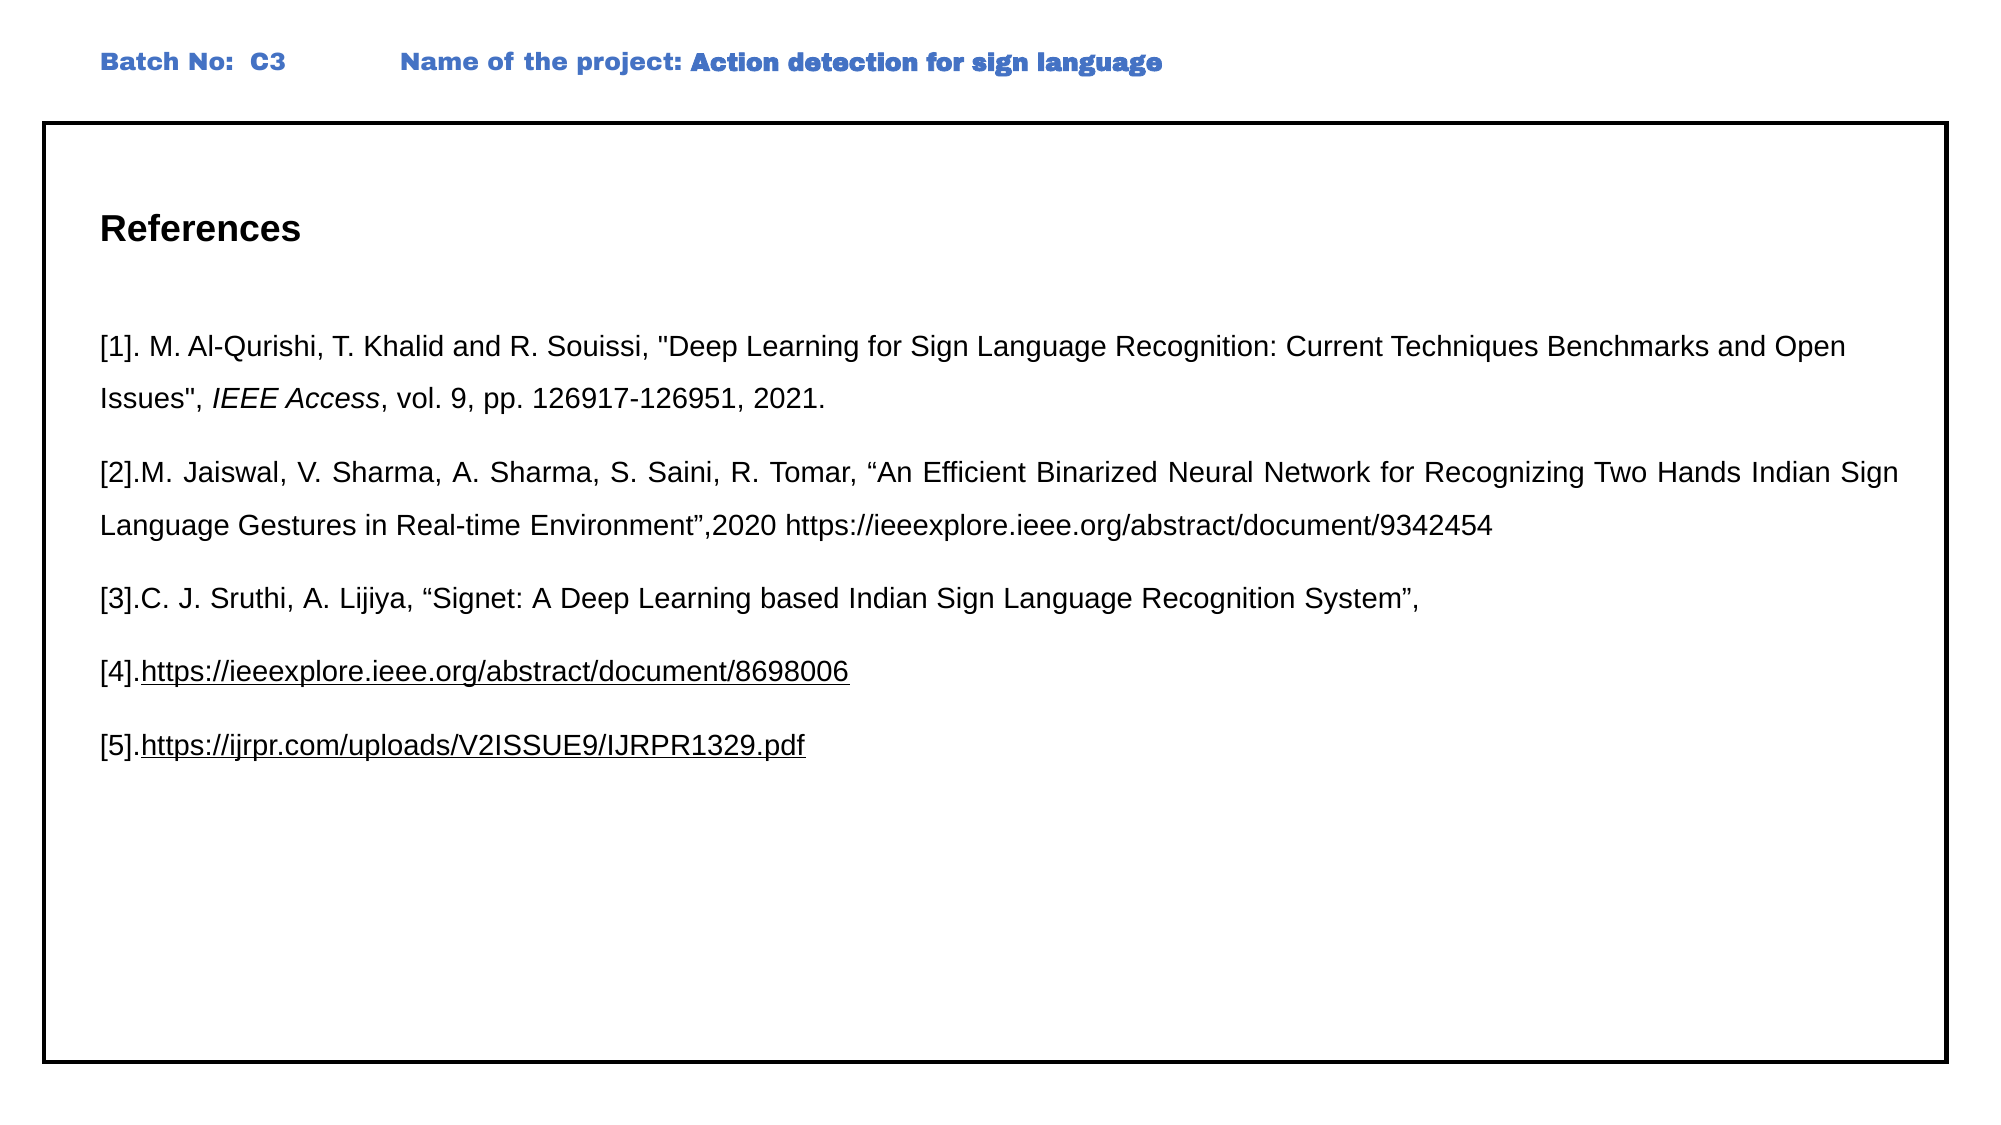

# Batch No:	C3	Name of the project: Action detection for sign language

References

[1]. M. Al-Qurishi, T. Khalid and R. Souissi, "Deep Learning for Sign Language Recognition: Current Techniques Benchmarks and Open
Issues", IEEE Access, vol. 9, pp. 126917-126951, 2021.
[2].M. Jaiswal, V. Sharma, A. Sharma, S. Saini, R. Tomar, “An Efficient Binarized Neural Network for Recognizing Two Hands Indian Sign Language Gestures in Real-time Environment”,2020 https://ieeexplore.ieee.org/abstract/document/9342454
[3].C. J. Sruthi, A. Lijiya, “Signet: A Deep Learning based Indian Sign Language Recognition System”,
[4].https://ieeexplore.ieee.org/abstract/document/8698006
[5].https://ijrpr.com/uploads/V2ISSUE9/IJRPR1329.pdf